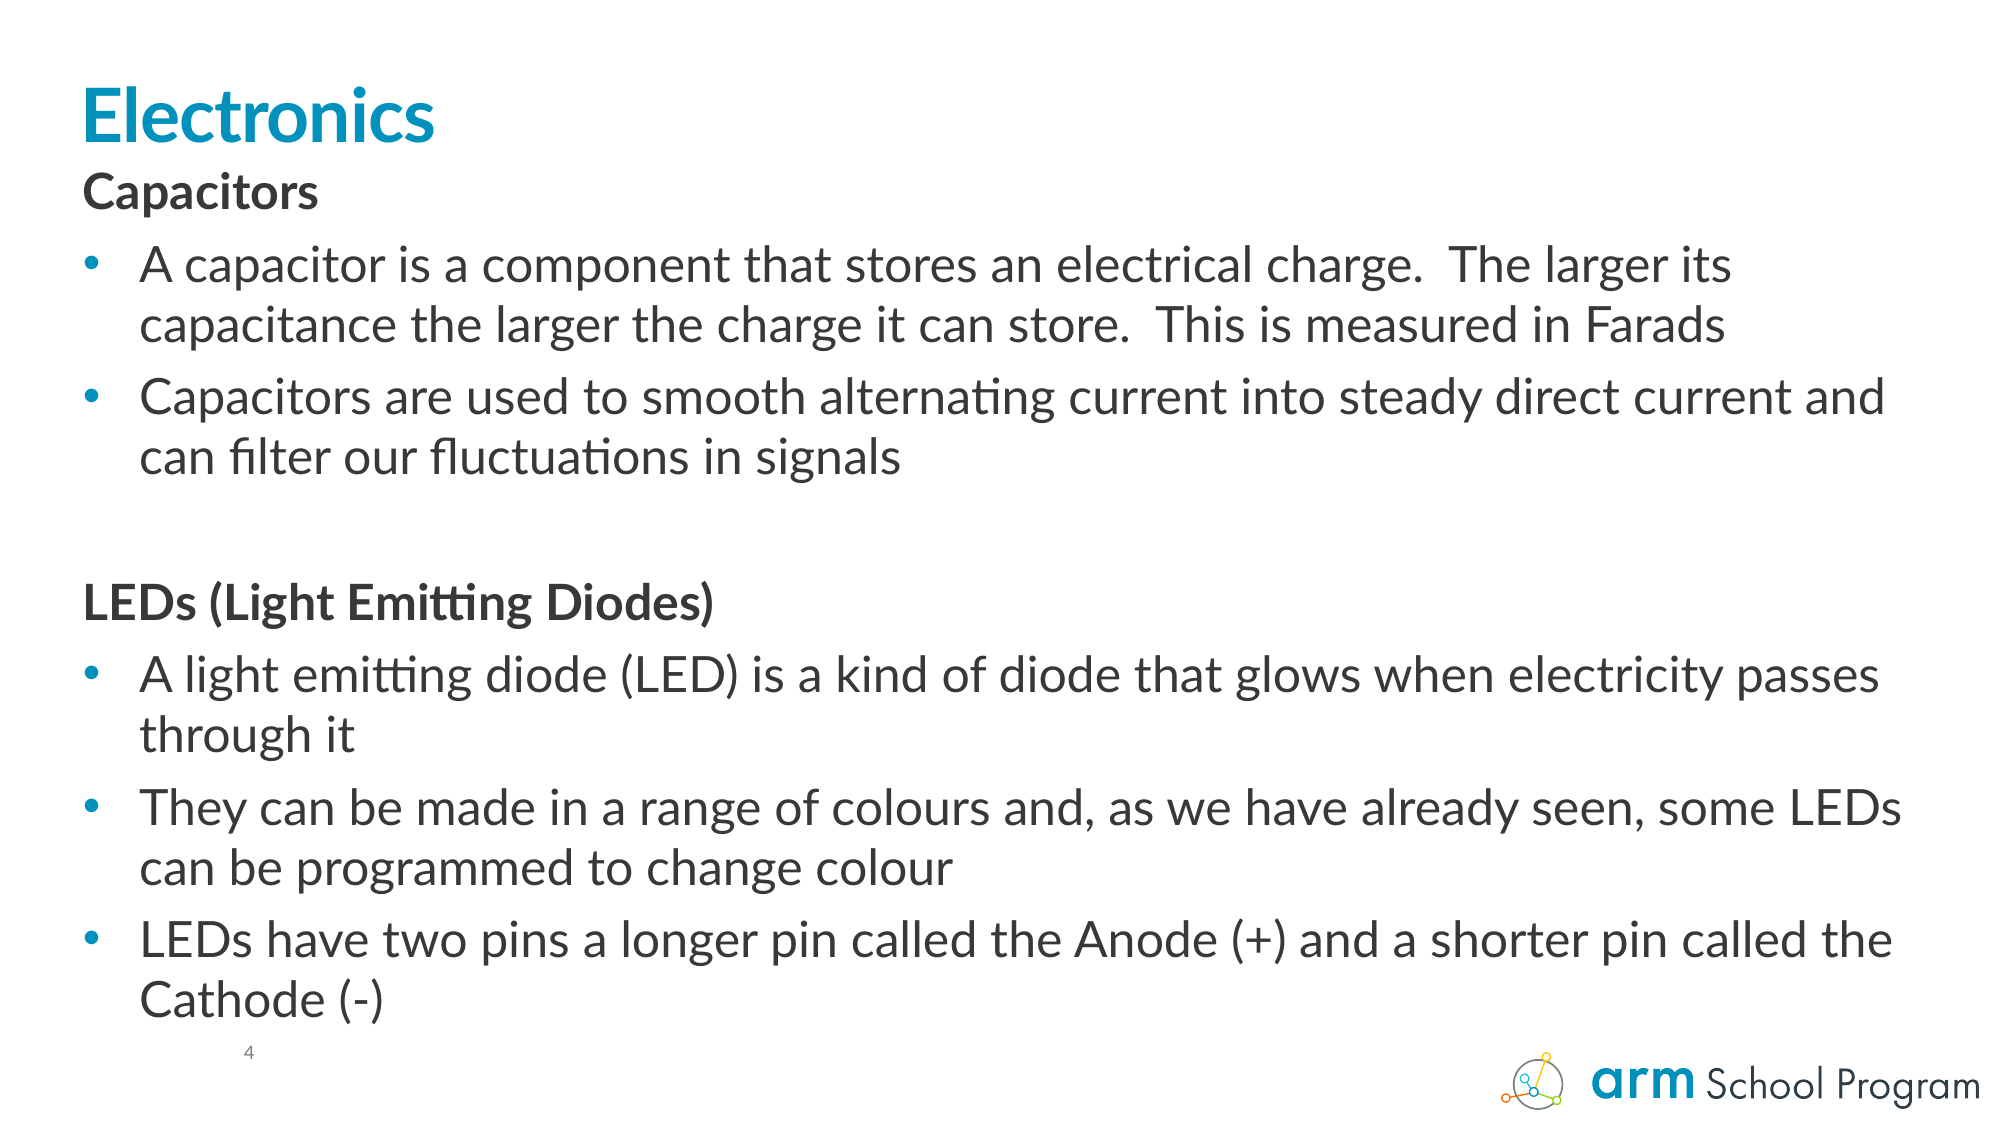

# Electronics
Capacitors
A capacitor is a component that stores an electrical charge.  The larger its capacitance the larger the charge it can store.  This is measured in Farads
Capacitors are used to smooth alternating current into steady direct current and can filter our fluctuations in signals

LEDs (Light Emitting Diodes)
A light emitting diode (LED) is a kind of diode that glows when electricity passes through it
They can be made in a range of colours and, as we have already seen, some LEDs can be programmed to change colour
LEDs have two pins a longer pin called the Anode (+) and a shorter pin called the Cathode (-)